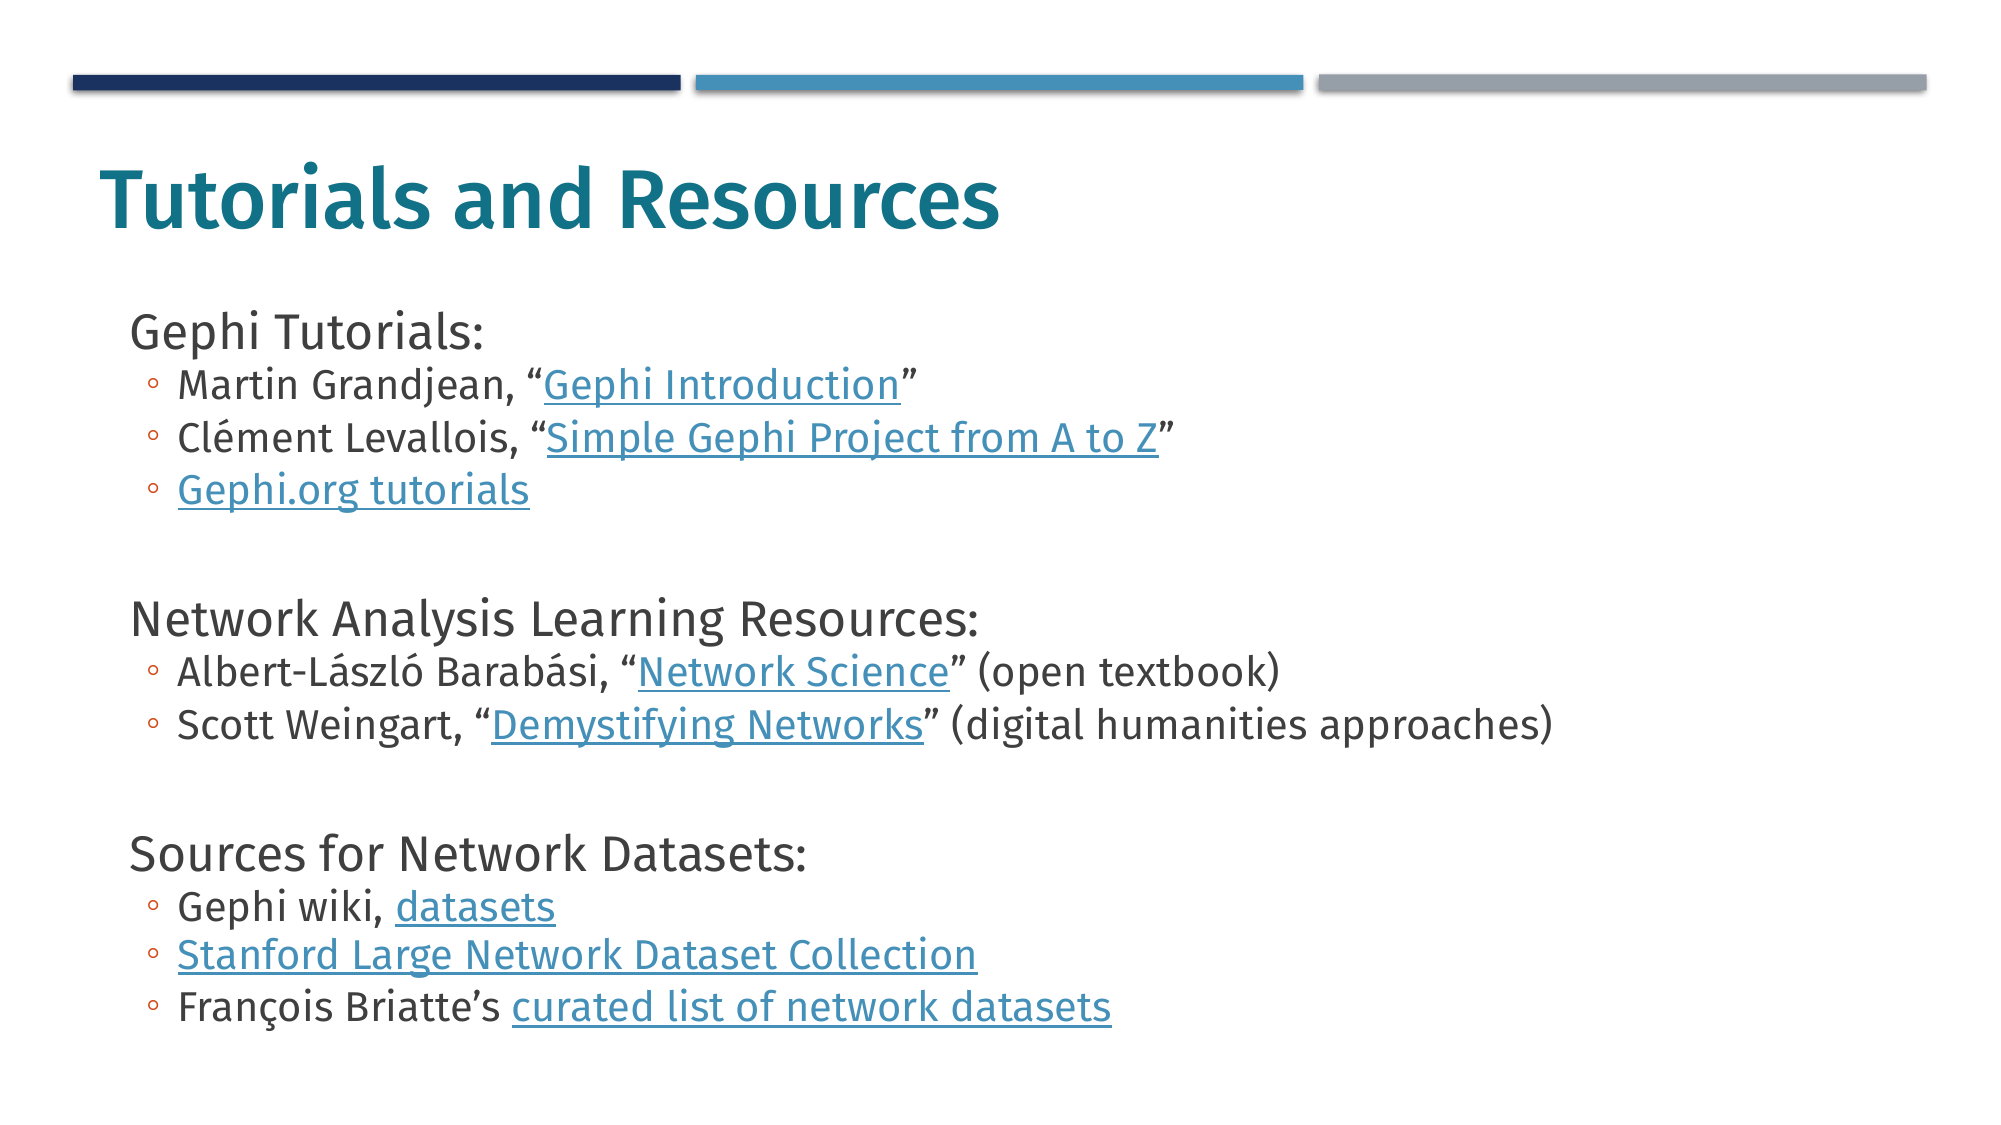

Tutorials and Resources
Gephi Tutorials:
Martin Grandjean, “Gephi Introduction”
Clément Levallois, “Simple Gephi Project from A to Z”
Gephi.org tutorials

Network Analysis Learning Resources:
Albert-László Barabási, “Network Science” (open textbook)
Scott Weingart, “Demystifying Networks” (digital humanities approaches)

Sources for Network Datasets:
Gephi wiki, datasets
Stanford Large Network Dataset Collection
François Briatte’s curated list of network datasets